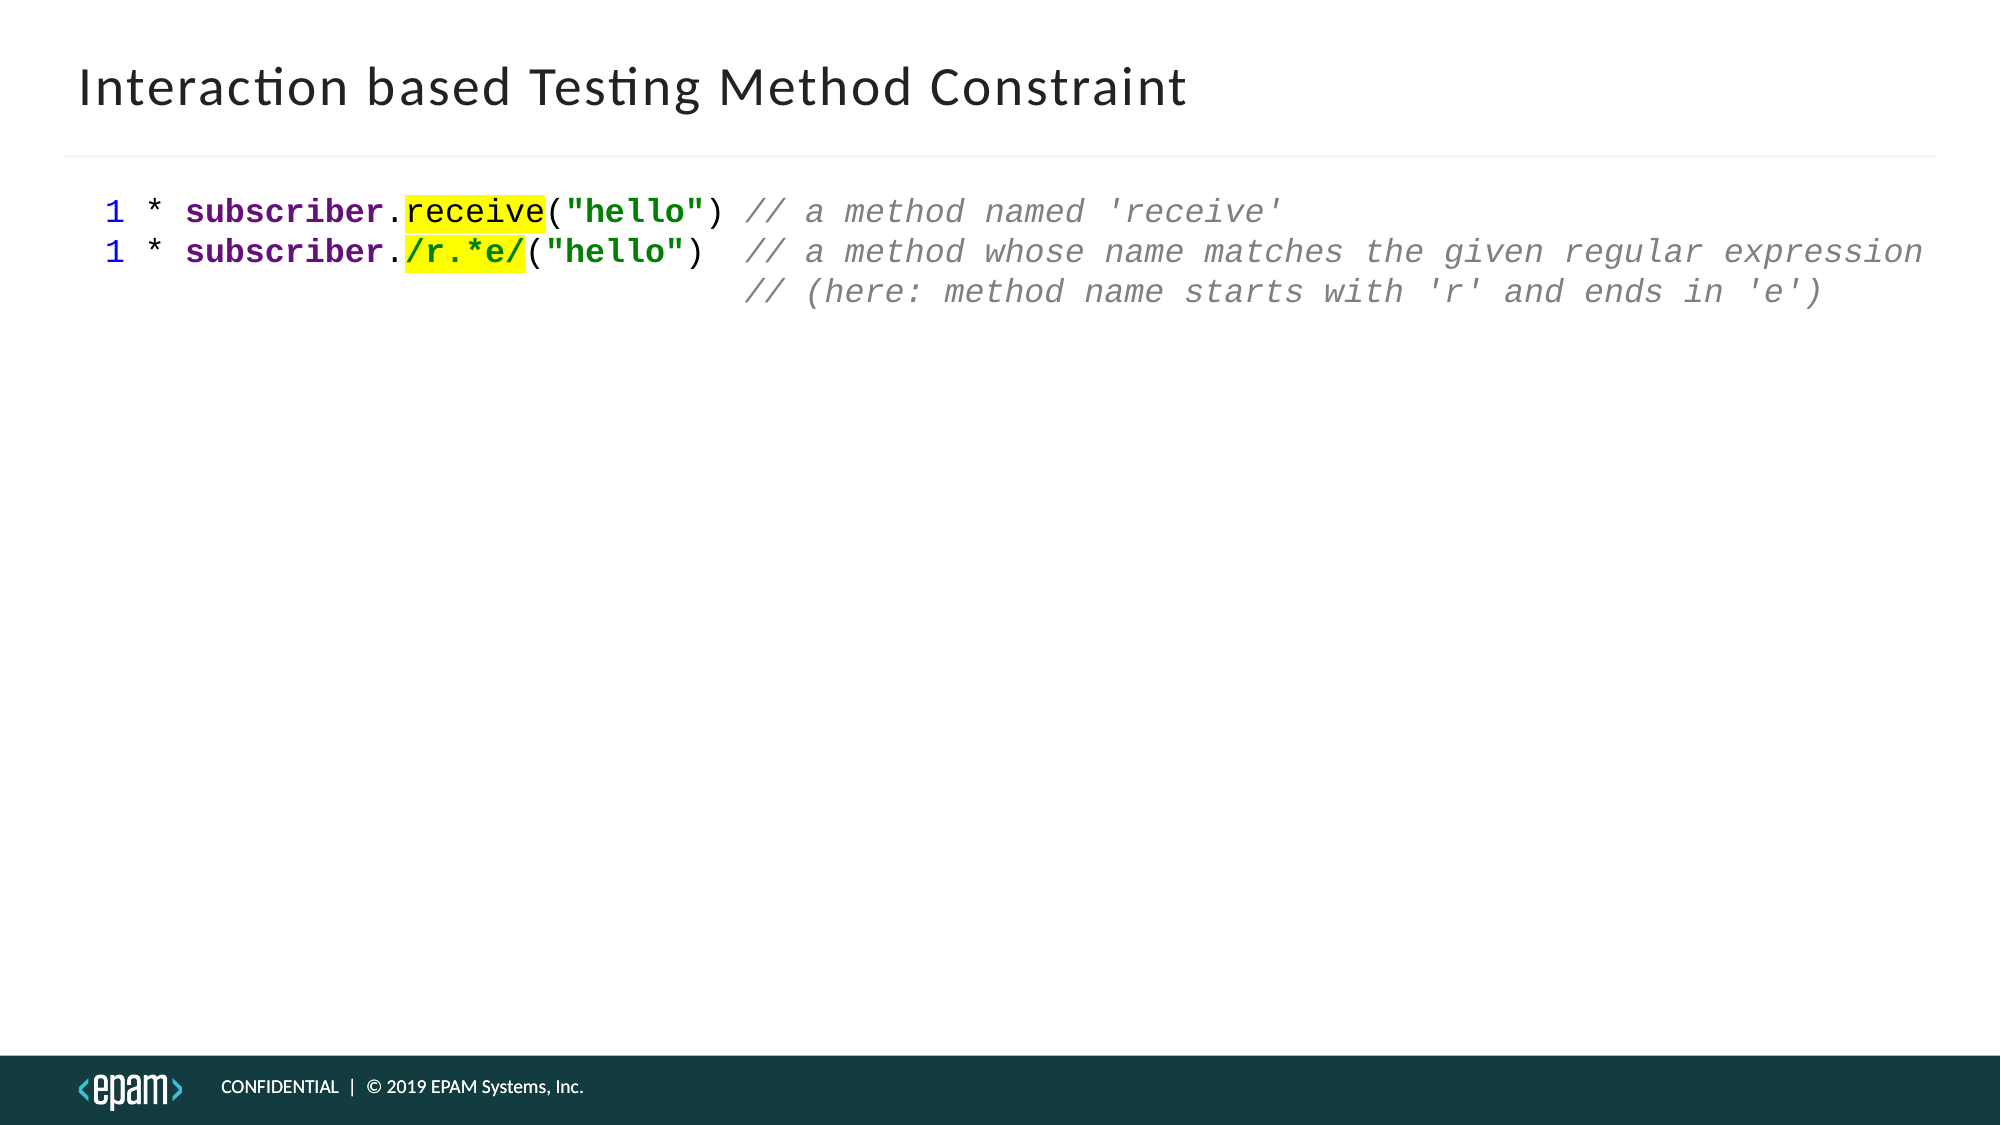

# Interaction based Testing Method Constraint
1 * subscriber.receive("hello") // a method named 'receive'
1 * subscriber./r.*e/("hello")  // a method whose name matches the given regular expression
                                // (here: method name starts with 'r' and ends in 'e')
CONFIDENTIAL  |  © 2019 EPAM Systems, Inc.